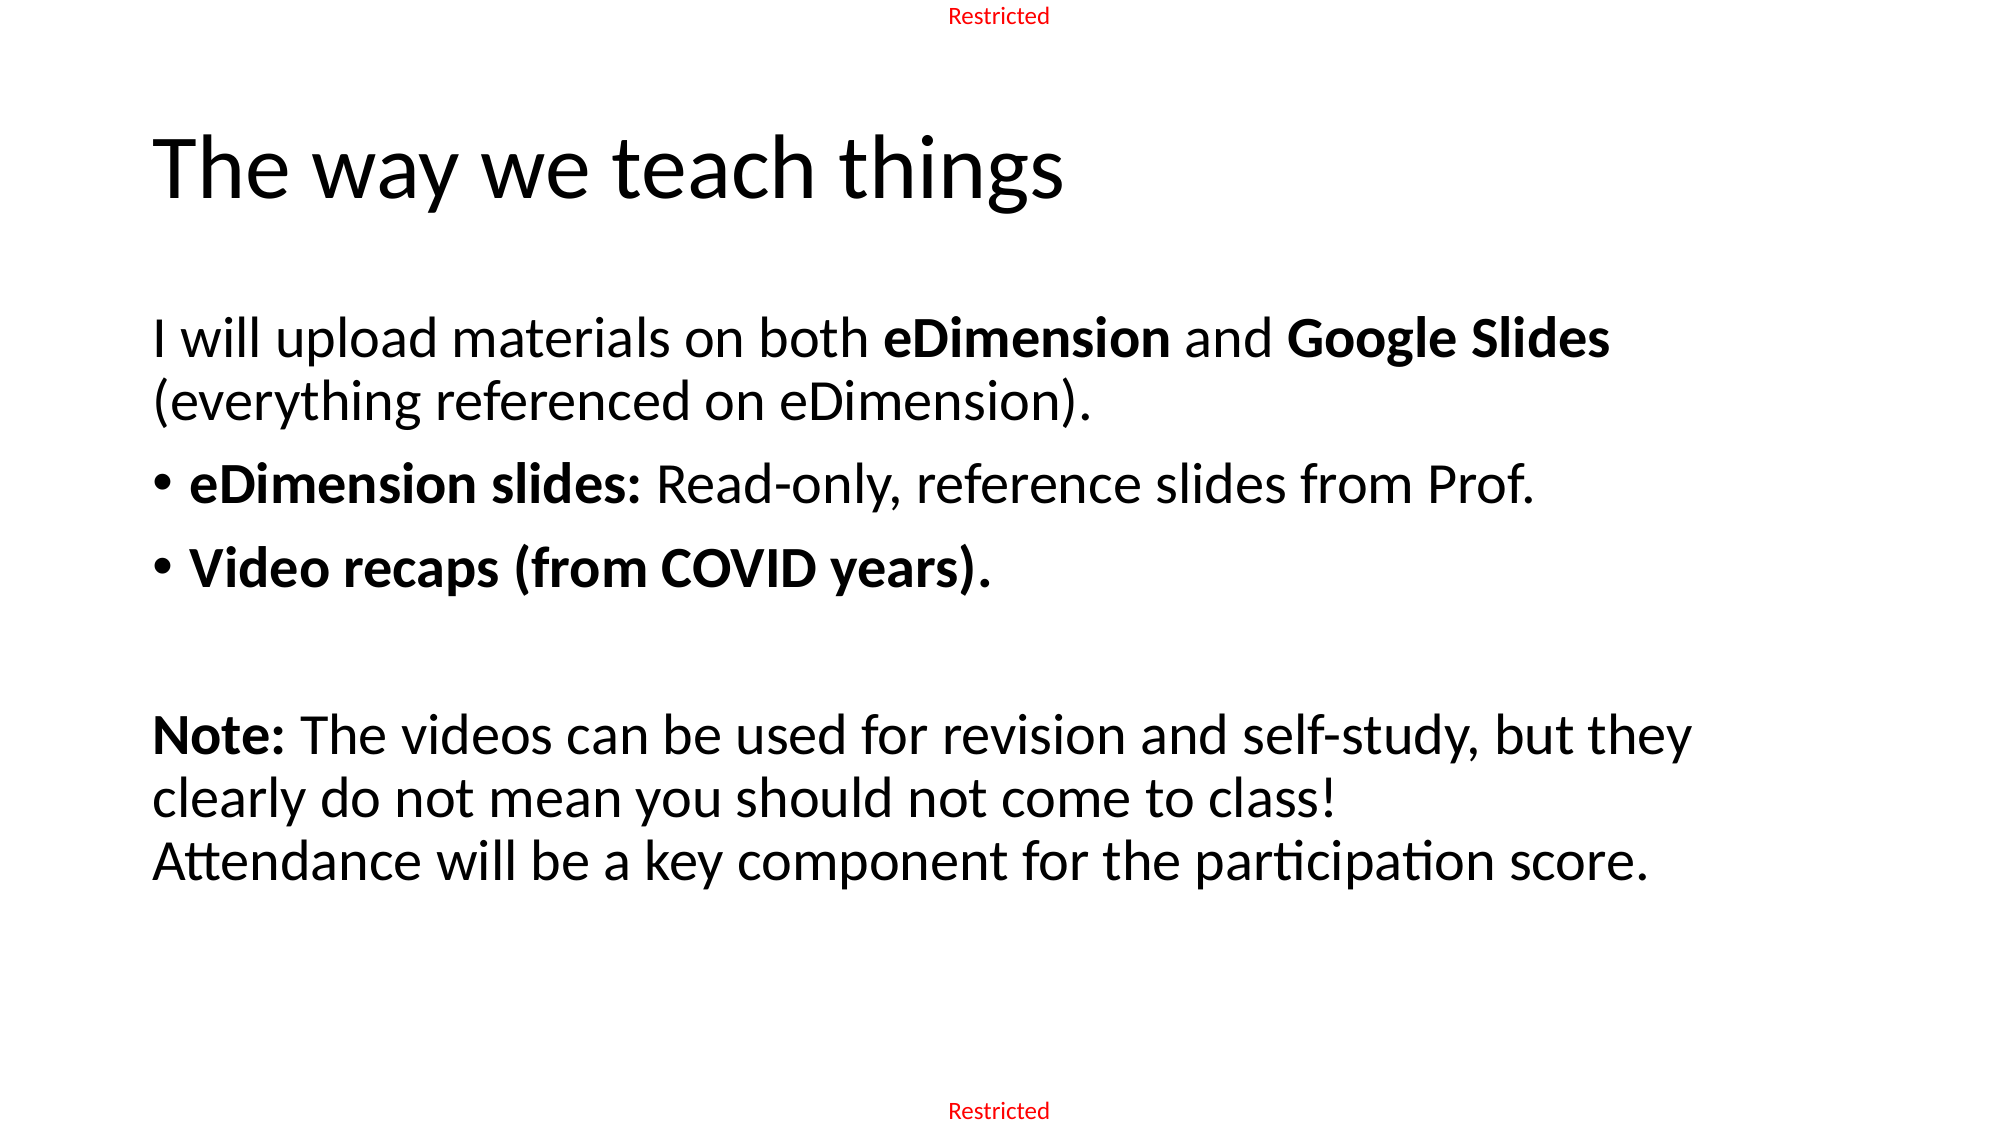

# The way we teach things
I will upload materials on both eDimension and Google Slides (everything referenced on eDimension).
eDimension slides: Read-only, reference slides from Prof.
Video recaps (from COVID years).

Note: The videos can be used for revision and self-study, but they clearly do not mean you should not come to class!
Attendance will be a key component for the participation score.